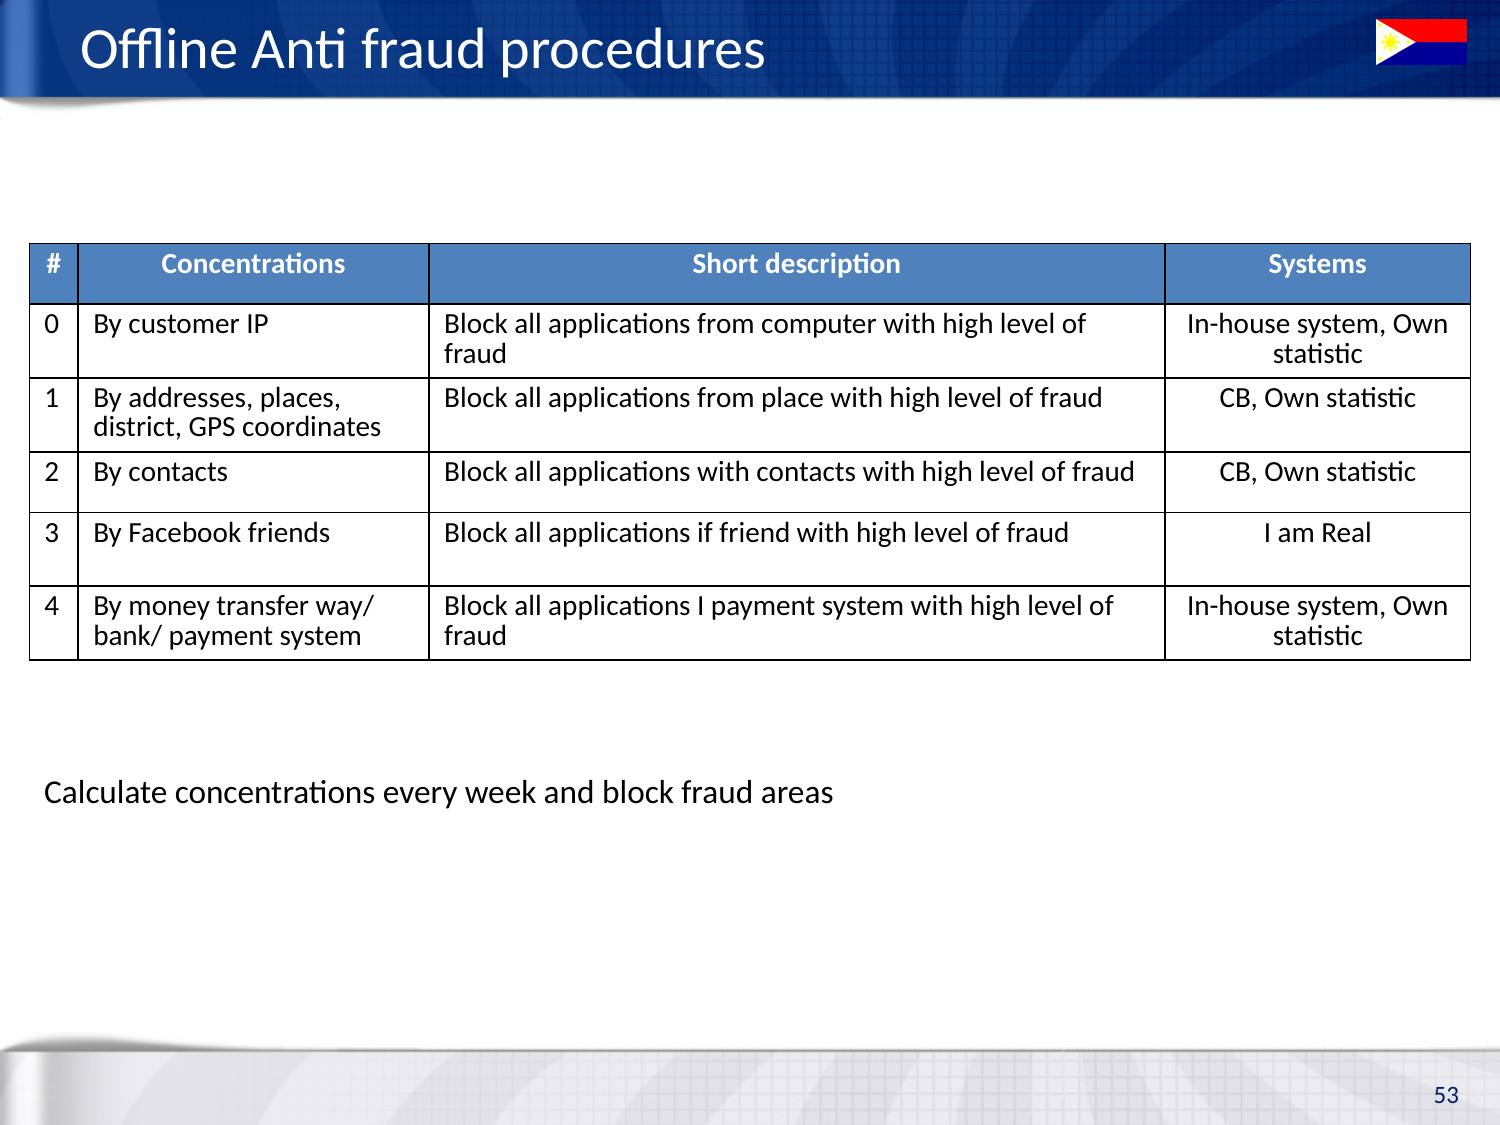

# Offline Anti fraud procedures
| # | Concentrations | Short description | Systems |
| --- | --- | --- | --- |
| 0 | By customer IP | Block all applications from computer with high level of fraud | In-house system, Own statistic |
| 1 | By addresses, places, district, GPS coordinates | Block all applications from place with high level of fraud | CB, Own statistic |
| 2 | By contacts | Block all applications with contacts with high level of fraud | CB, Own statistic |
| 3 | By Facebook friends | Block all applications if friend with high level of fraud | I am Real |
| 4 | By money transfer way/ bank/ payment system | Block all applications I payment system with high level of fraud | In-house system, Own statistic |
Calculate concentrations every week and block fraud areas
53